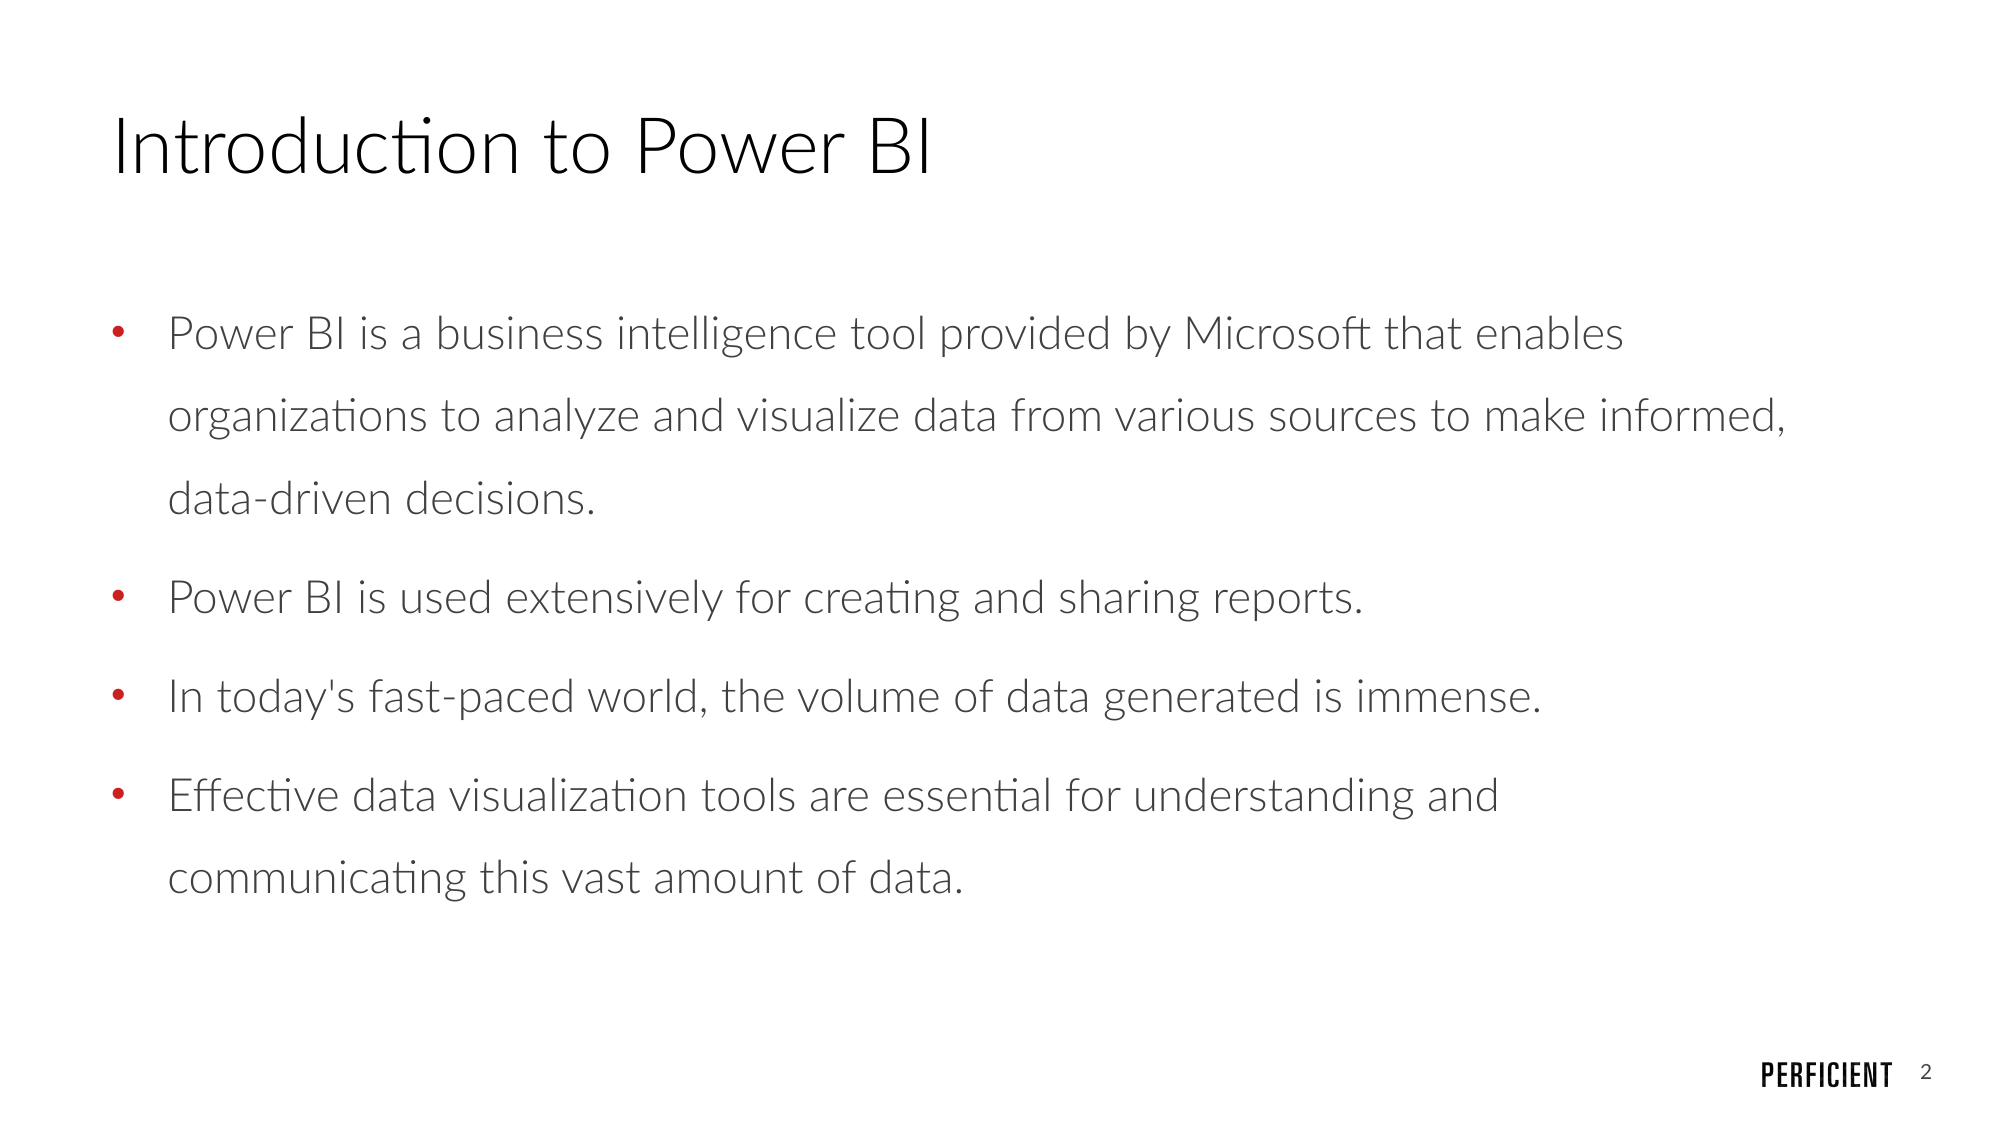

# Introduction to Power BI
Power BI is a business intelligence tool provided by Microsoft that enables organizations to analyze and visualize data from various sources to make informed, data-driven decisions.
Power BI is used extensively for creating and sharing reports.
In today's fast-paced world, the volume of data generated is immense.
Effective data visualization tools are essential for understanding and communicating this vast amount of data.